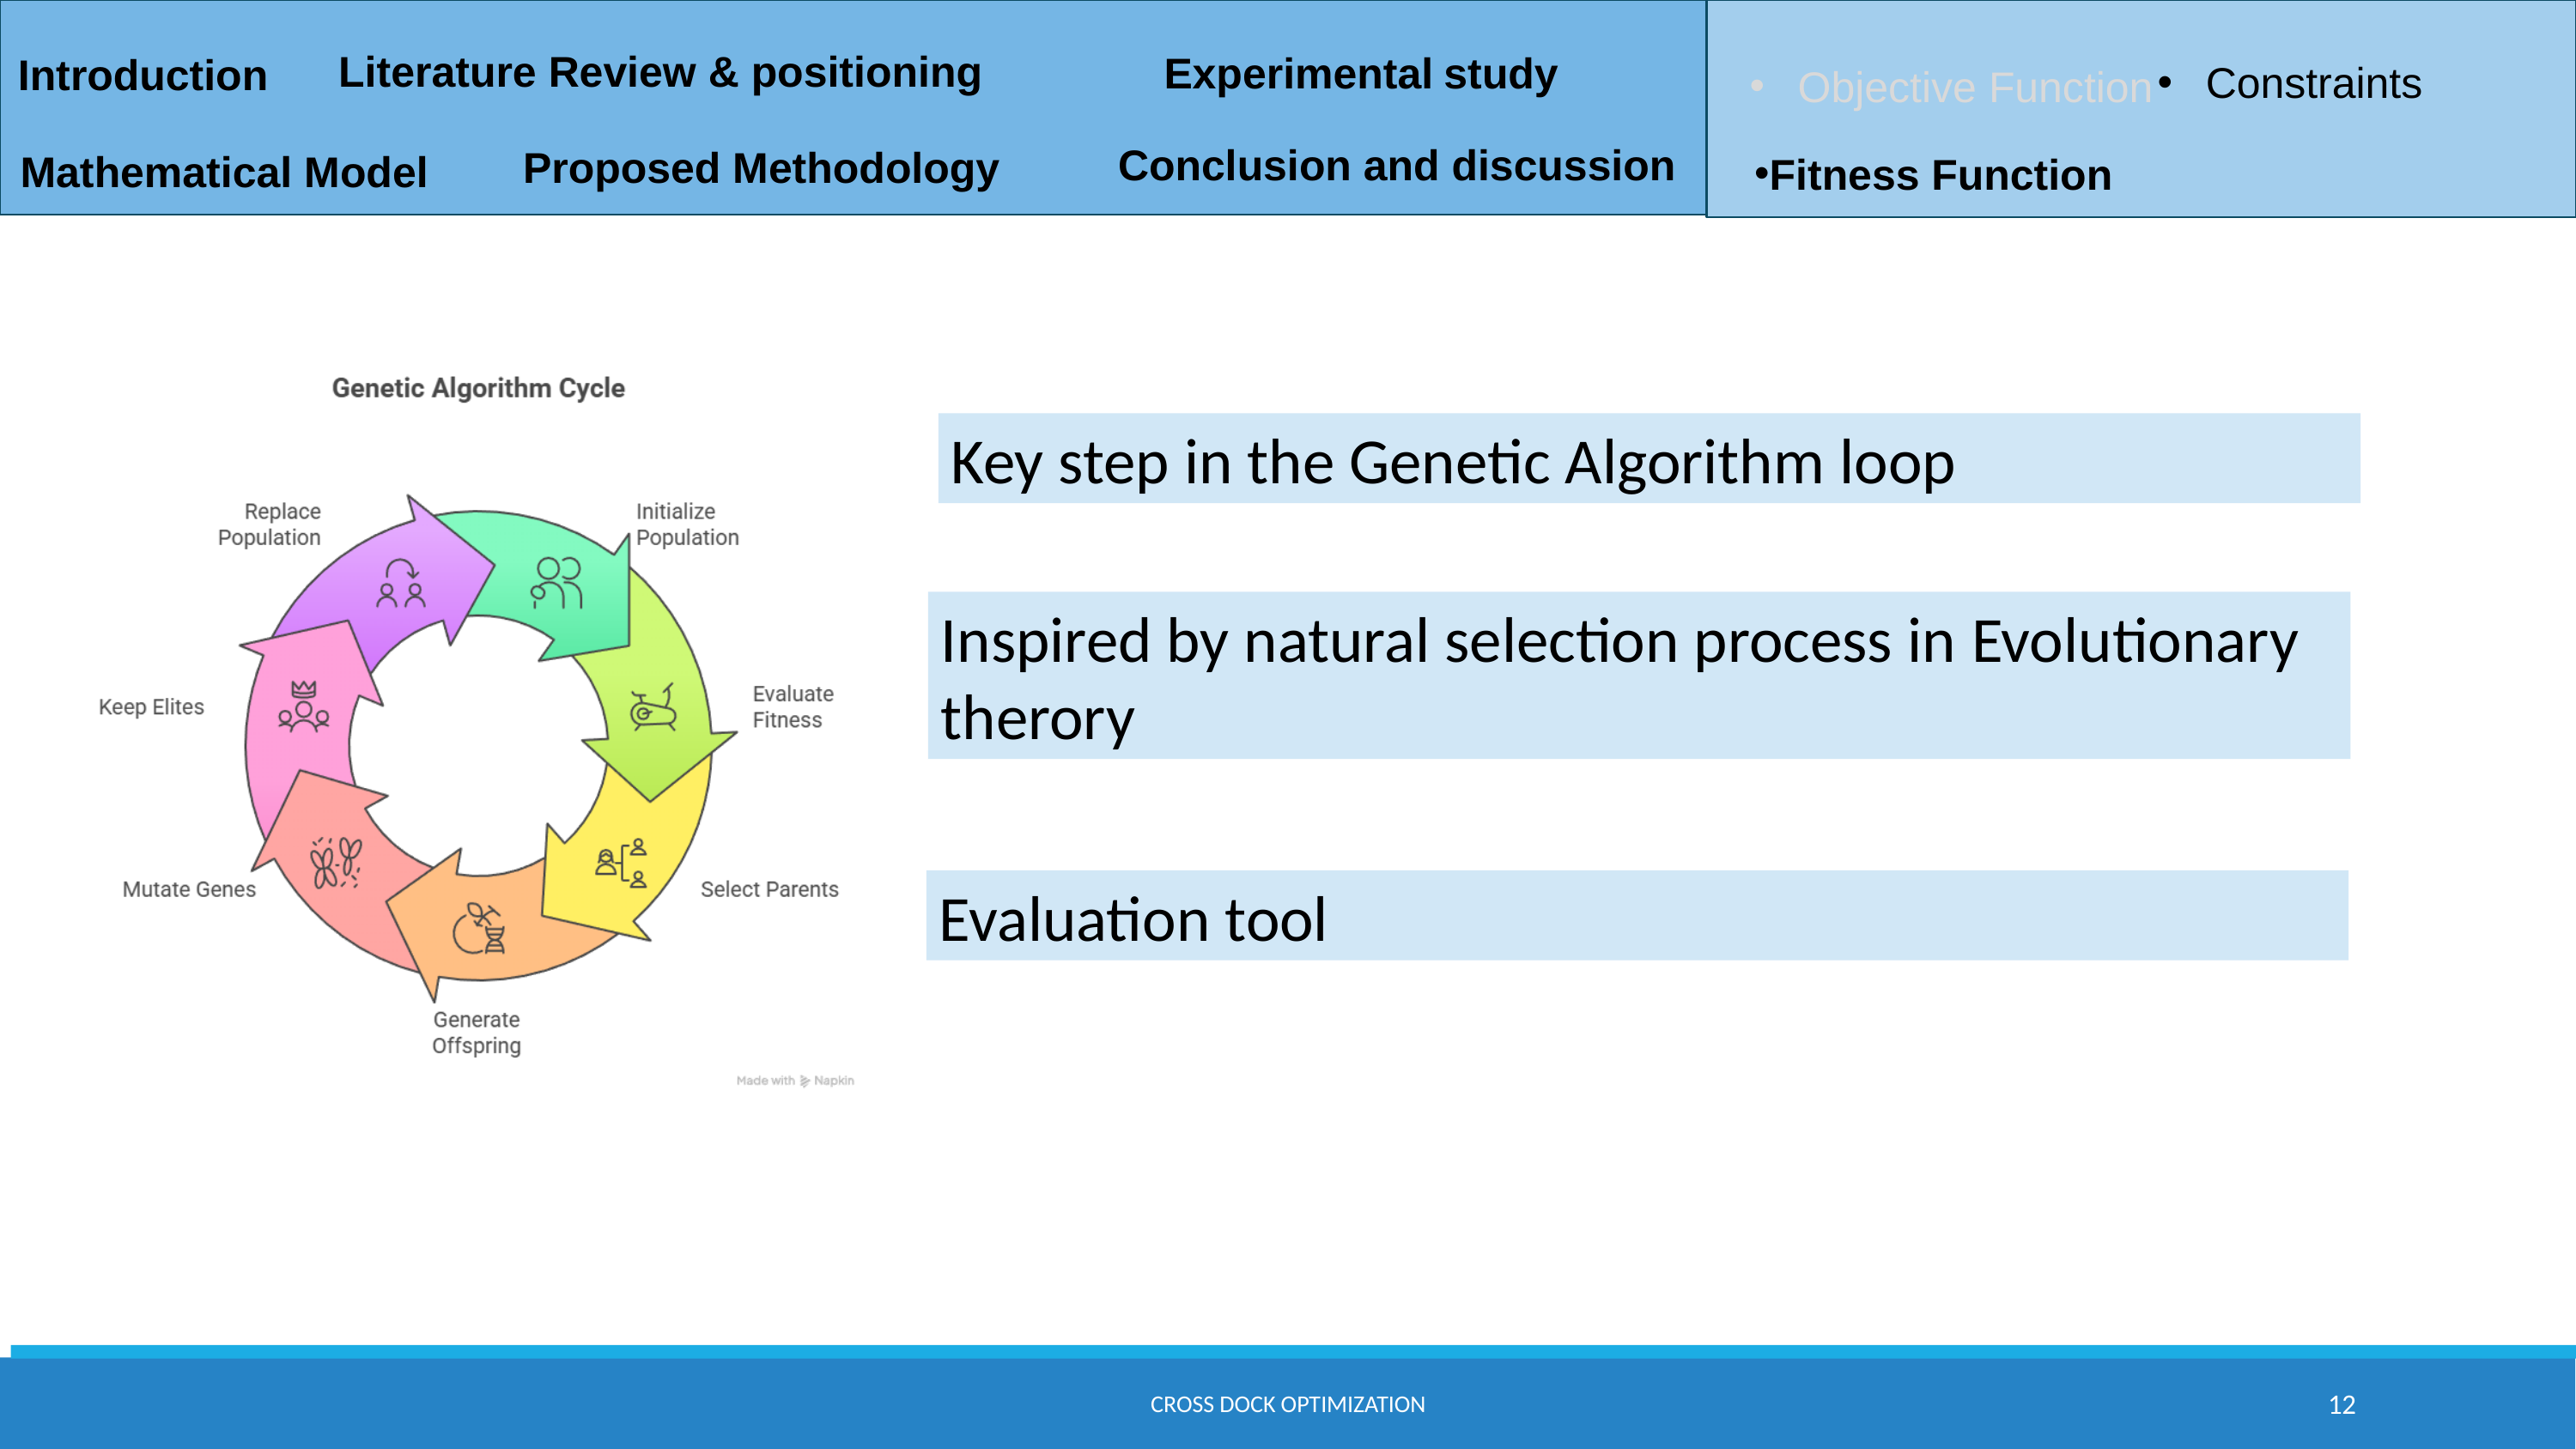

Literature Review & positioning
Experimental study
Introduction
Constraints
Objective Function
Conclusion and discussion
Proposed Methodology
Mathematical Model
Fitness Function

Key step in the Genetic Algorithm loop
Inspired by natural selection process in Evolutionary therory
Evaluation tool
Cross dock optimization
12